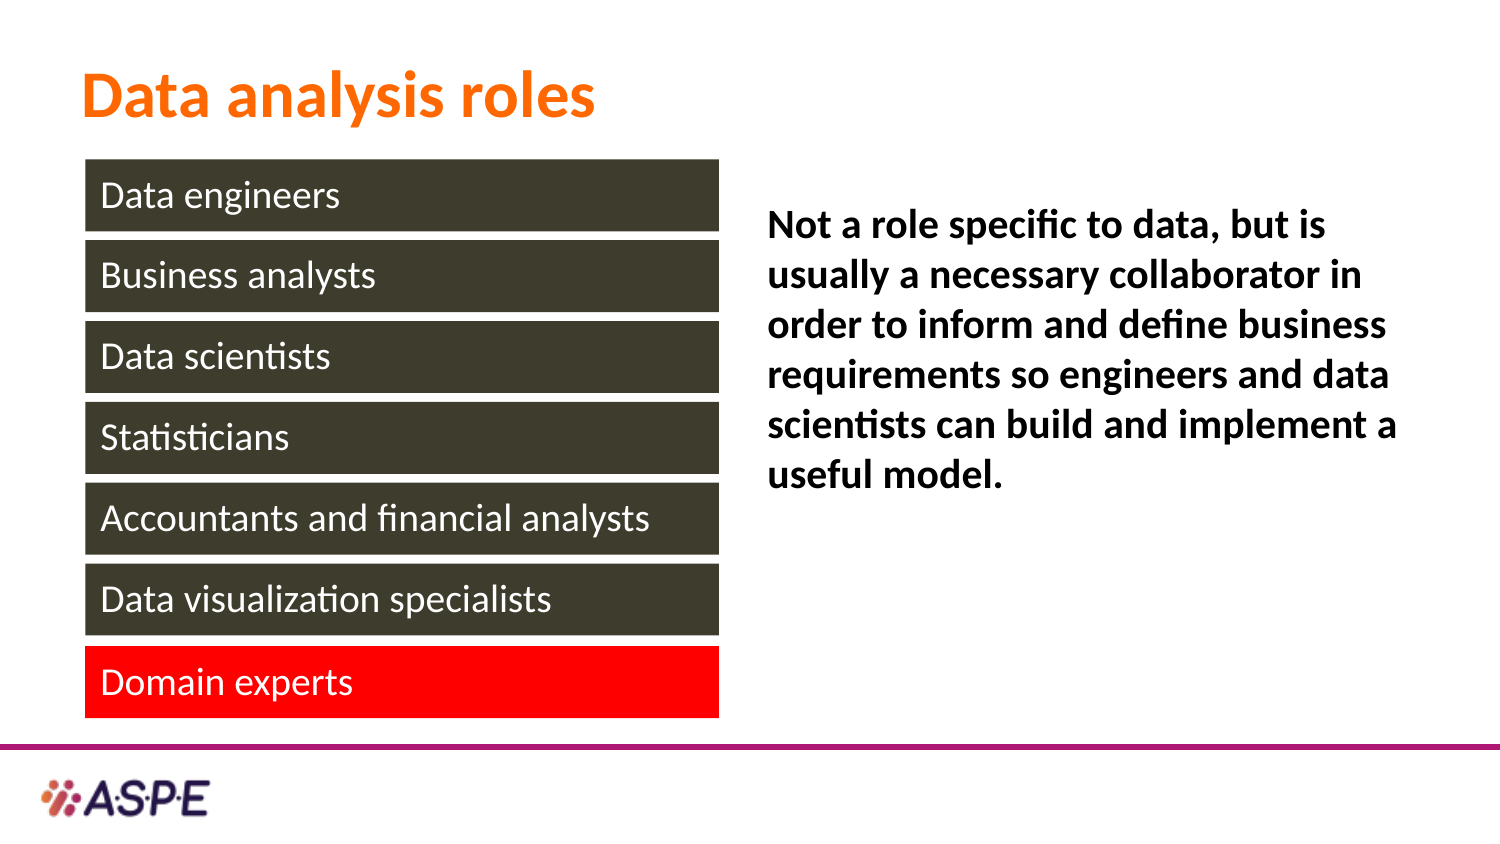

# Data analysis roles
Data engineers
Not a role specific to data, but is usually a necessary collaborator in order to inform and define business requirements so engineers and data scientists can build and implement a useful model.
Business analysts
Data scientists
Statisticians
Accountants and financial analysts
Data visualization specialists
Domain experts